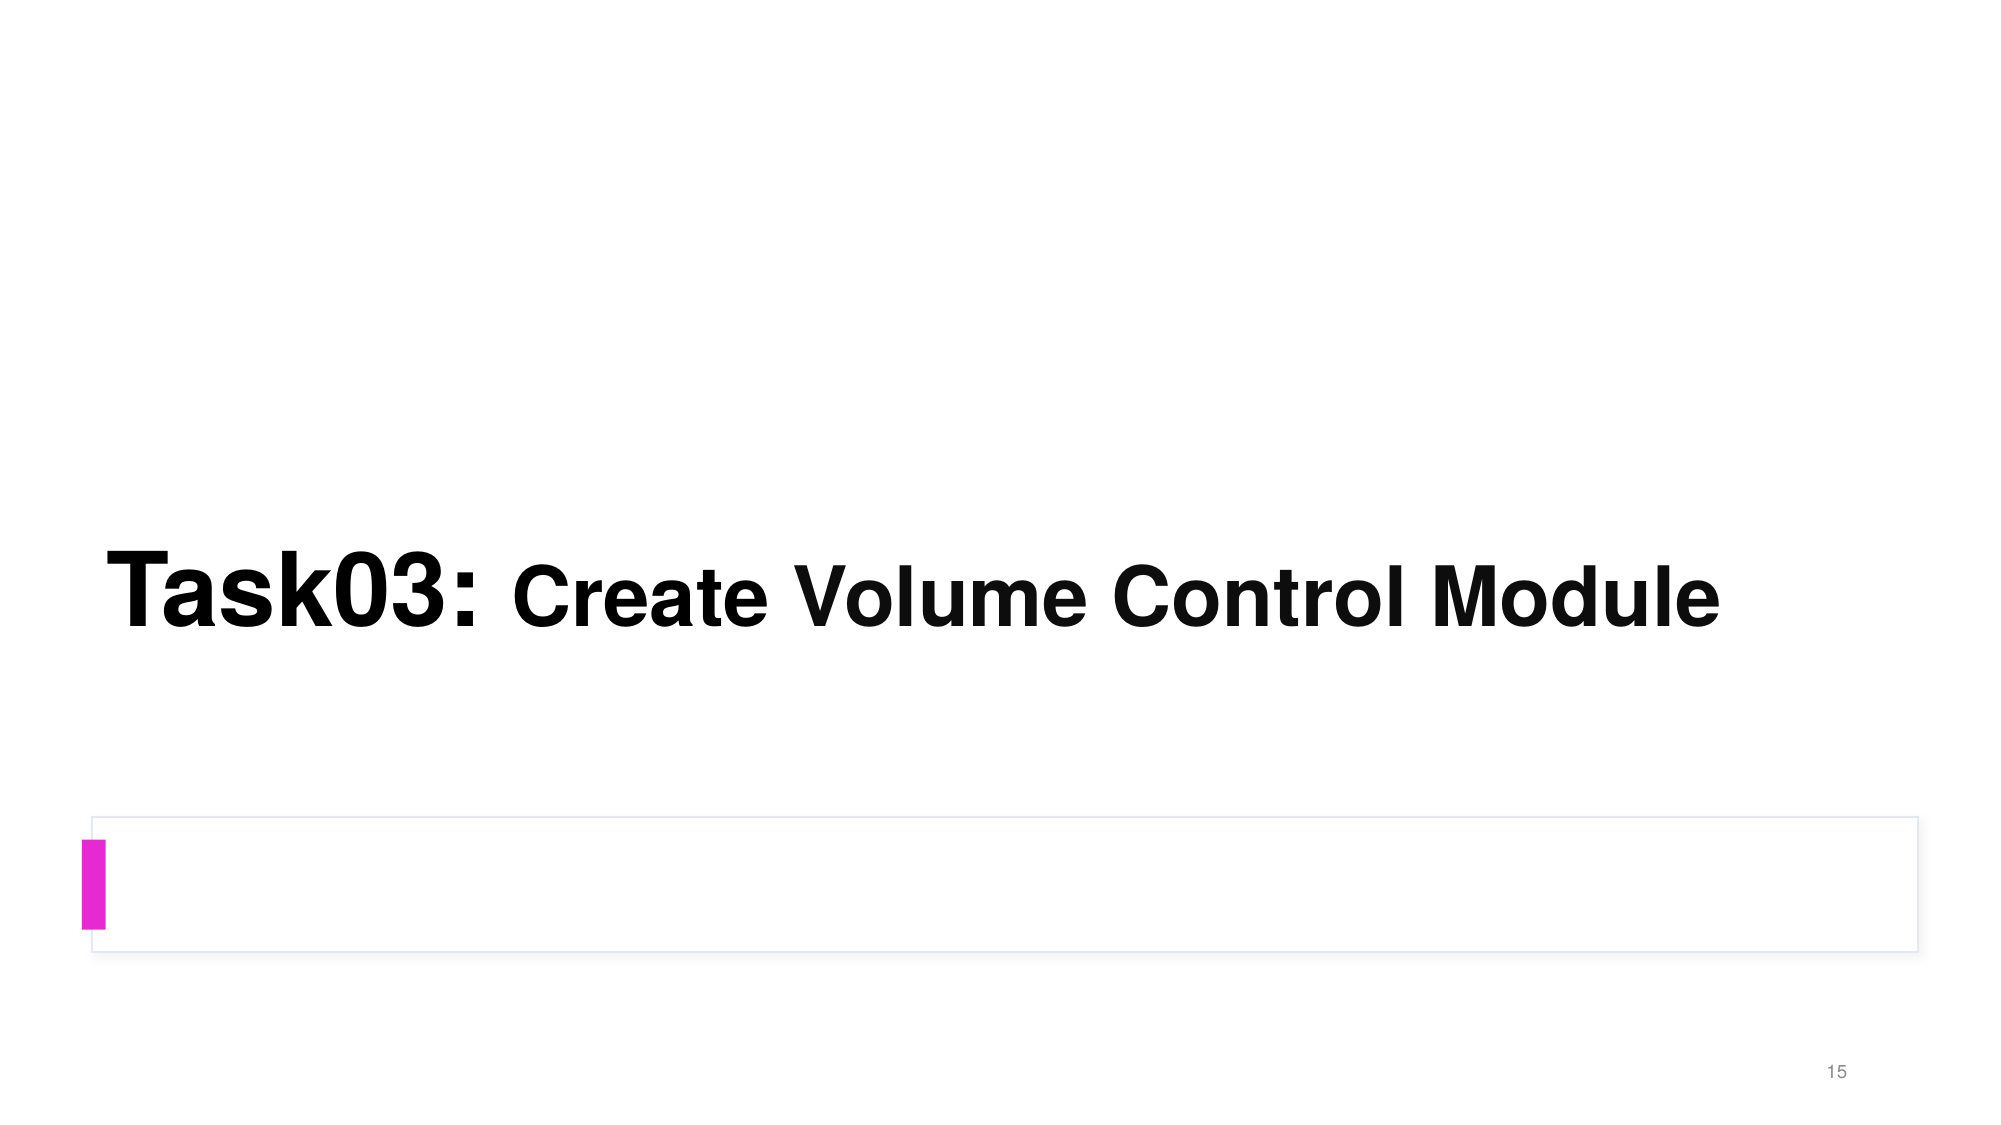

# Task03: Create Volume Control Module

15